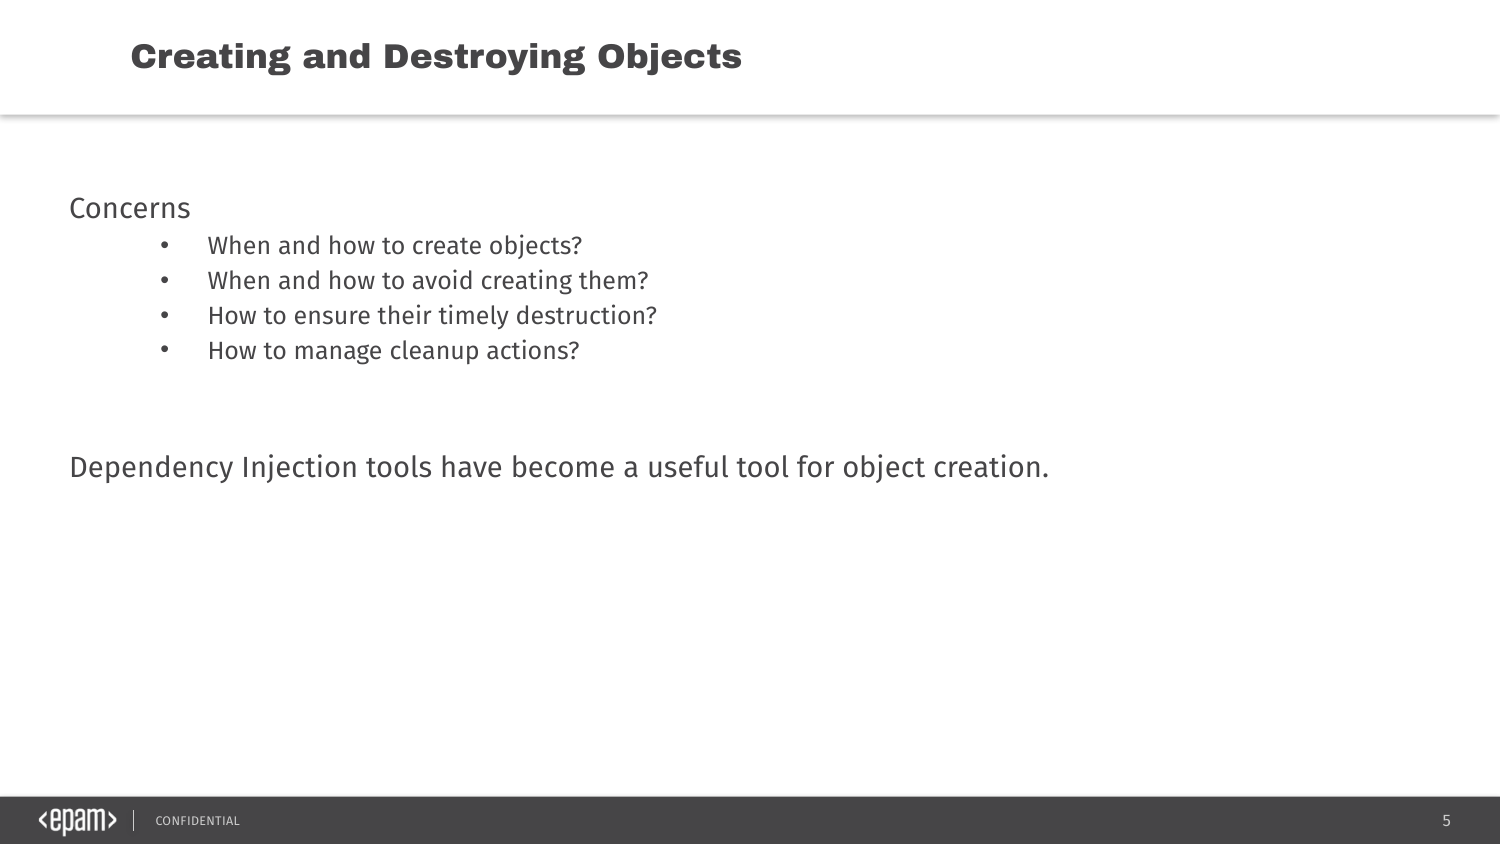

Creating and Destroying Objects

Concerns
When and how to create objects?
When and how to avoid creating them?
How to ensure their timely destruction?
How to manage cleanup actions?

Dependency Injection tools have become a useful tool for object creation.